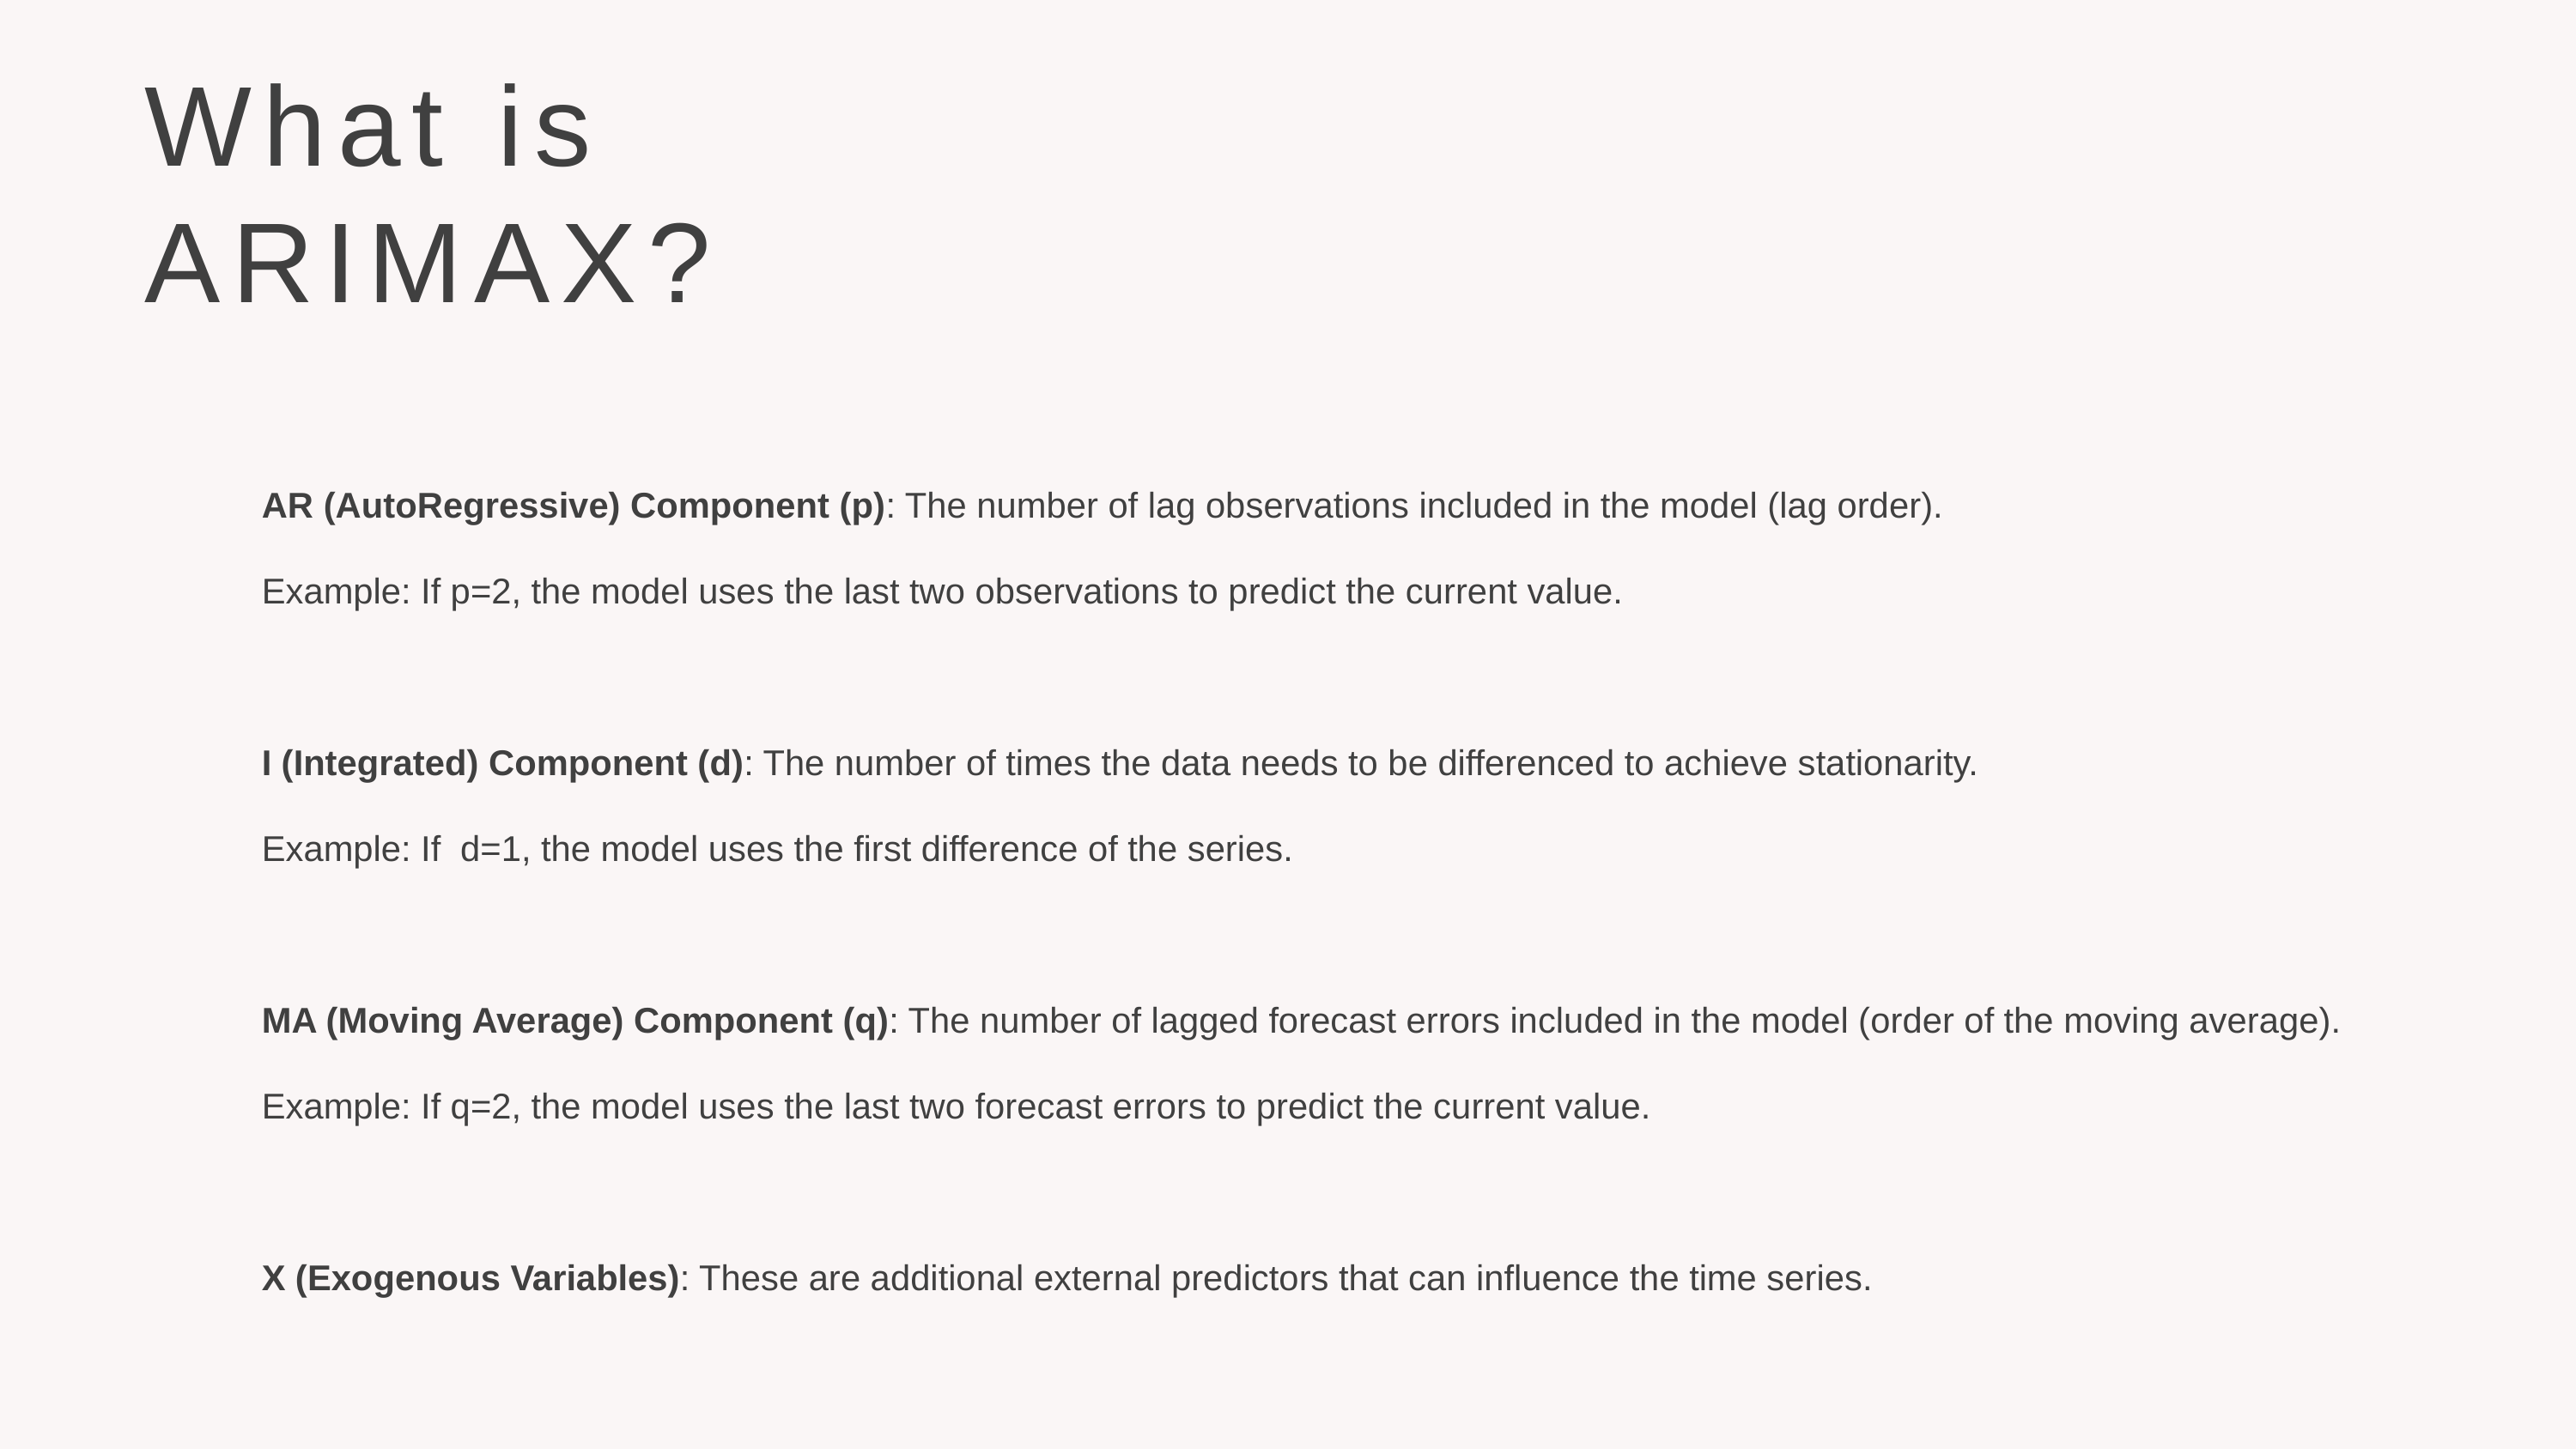

What is ARIMAX?
AR (AutoRegressive) Component (p): The number of lag observations included in the model (lag order).
Example: If p=2, the model uses the last two observations to predict the current value.

I (Integrated) Component (d): The number of times the data needs to be differenced to achieve stationarity.
Example: If  d=1, the model uses the first difference of the series.

MA (Moving Average) Component (q): The number of lagged forecast errors included in the model (order of the moving average).
Example: If q=2, the model uses the last two forecast errors to predict the current value.

X (Exogenous Variables): These are additional external predictors that can influence the time series.